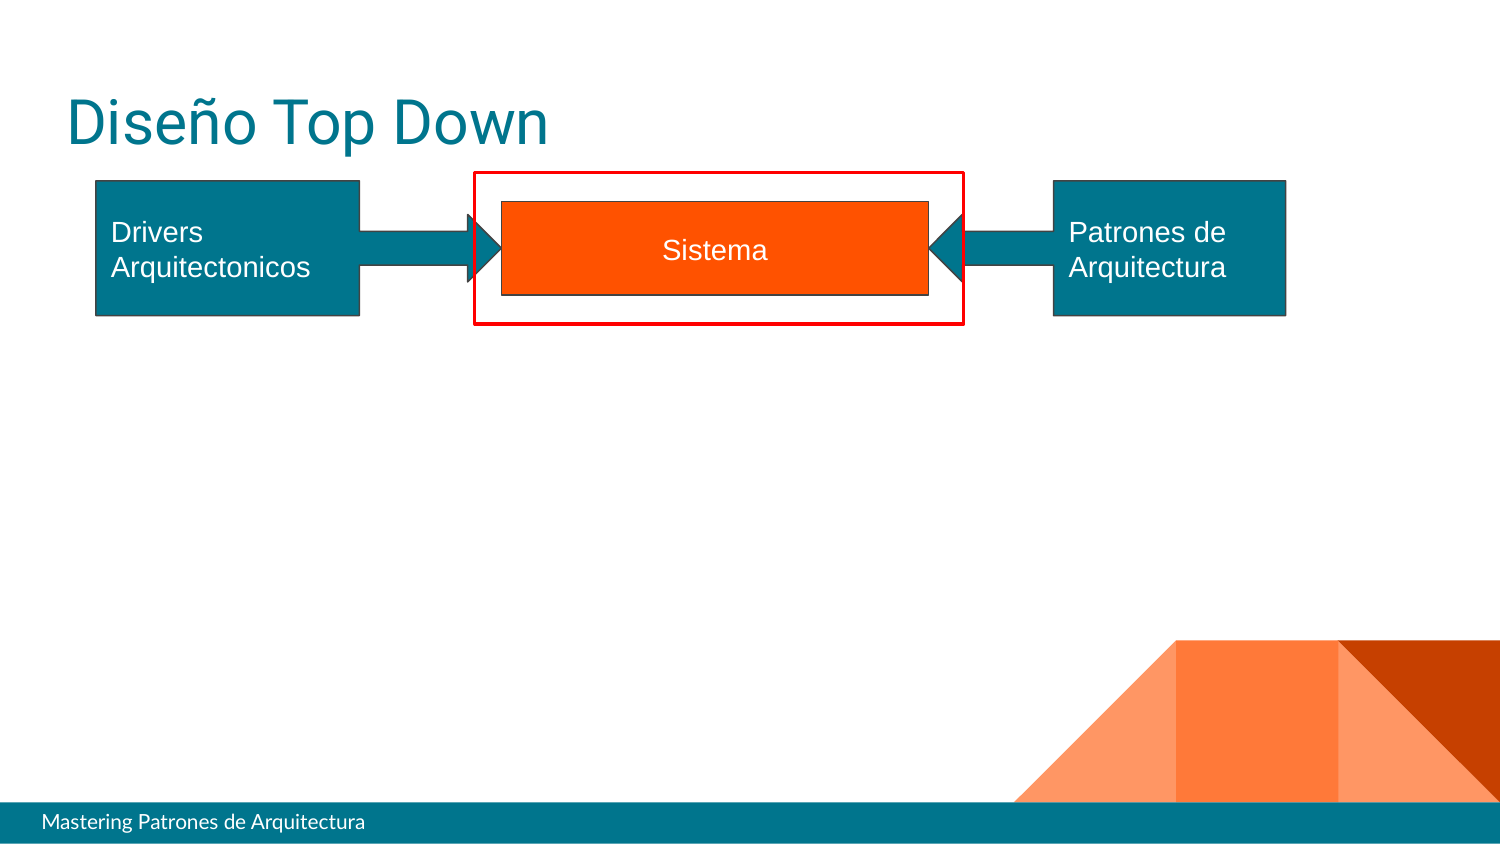

# Diseño Top Down

Drivers Arquitectonicos
Patrones de Arquitectura
Sistema